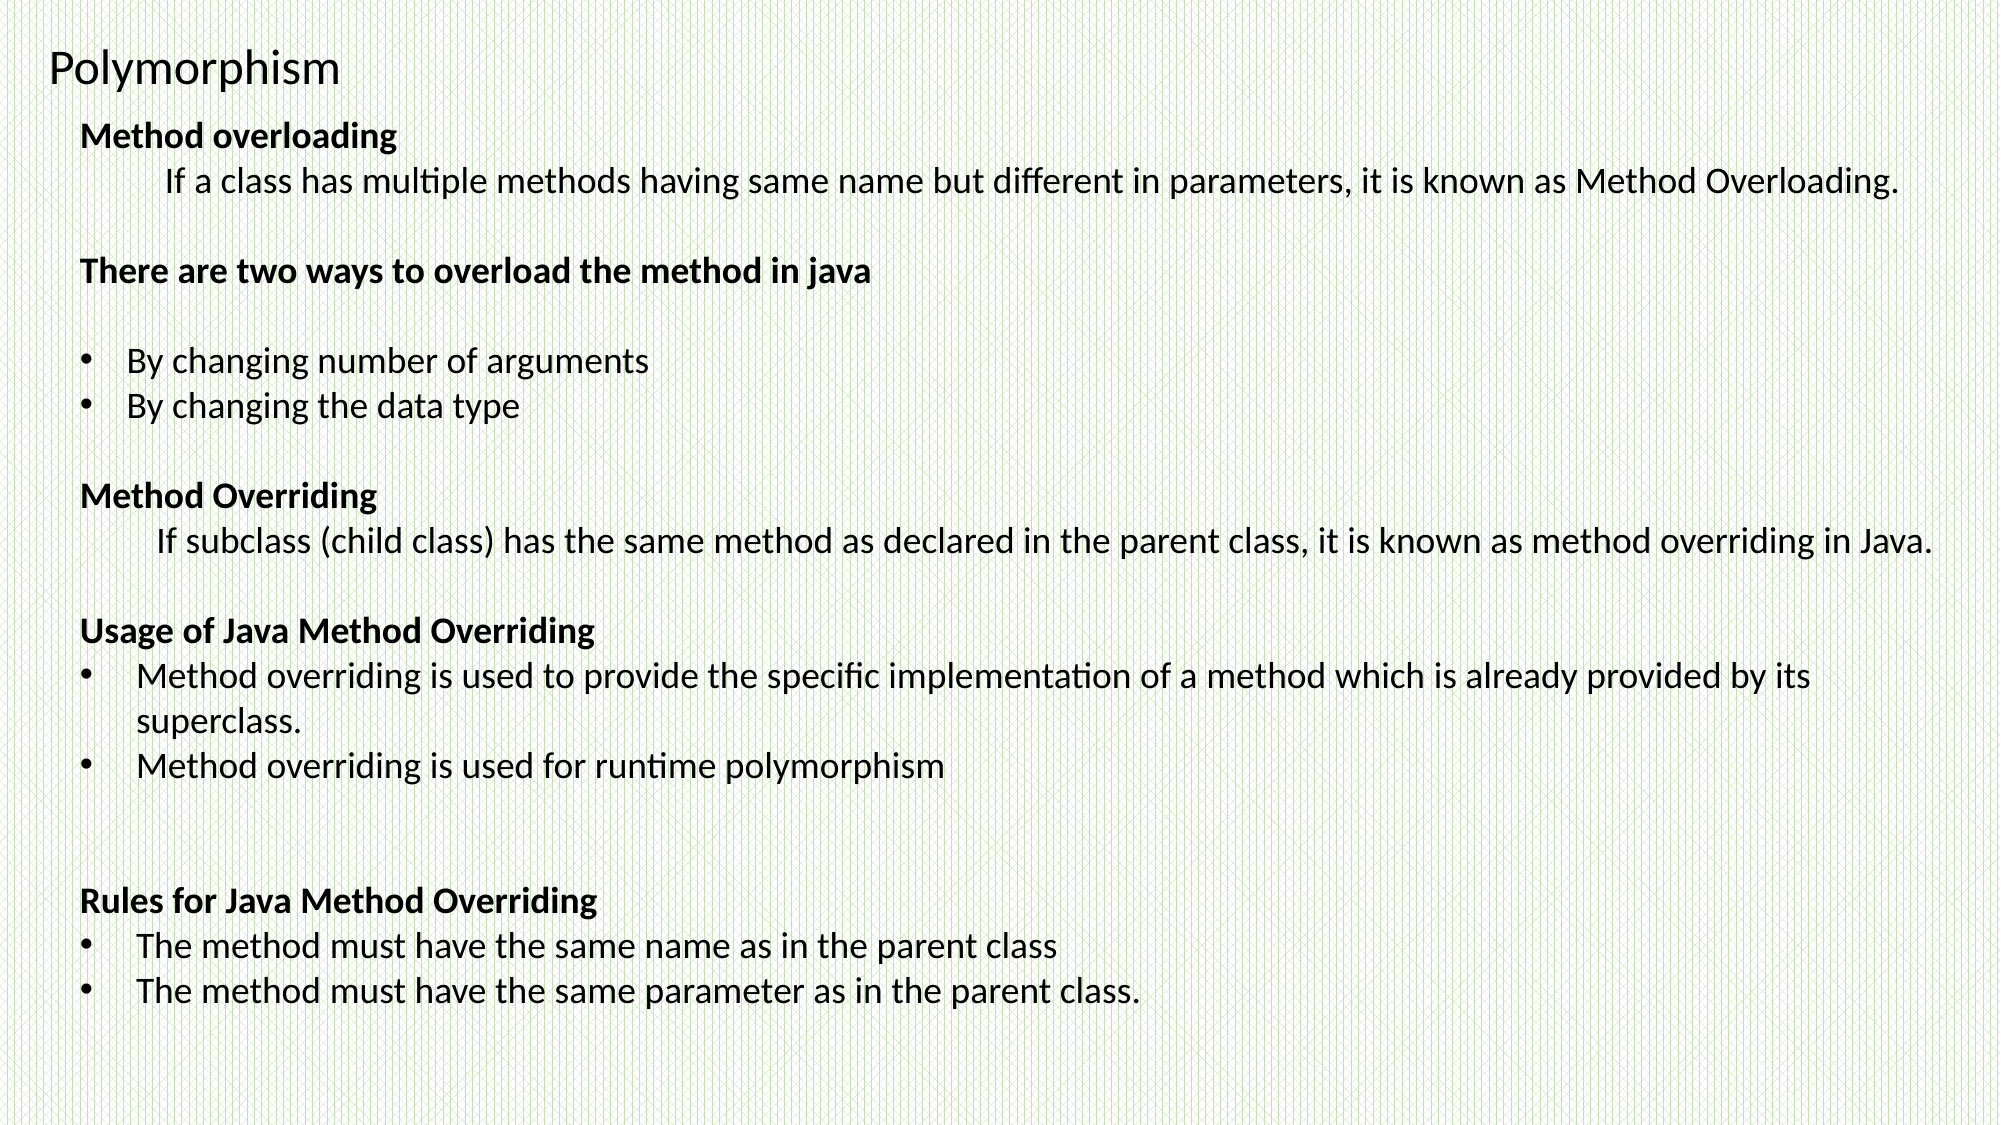

Polymorphism
Method overloading
          If a class has multiple methods having same name but different in parameters, it is known as Method Overloading.

There are two ways to overload the method in java

By changing number of arguments
By changing the data type

Method Overriding
         If subclass (child class) has the same method as declared in the parent class, it is known as method overriding in Java.

Usage of Java Method Overriding
Method overriding is used to provide the specific implementation of a method which is already provided by its superclass.
Method overriding is used for runtime polymorphism

Rules for Java Method Overriding
The method must have the same name as in the parent class
The method must have the same parameter as in the parent class.